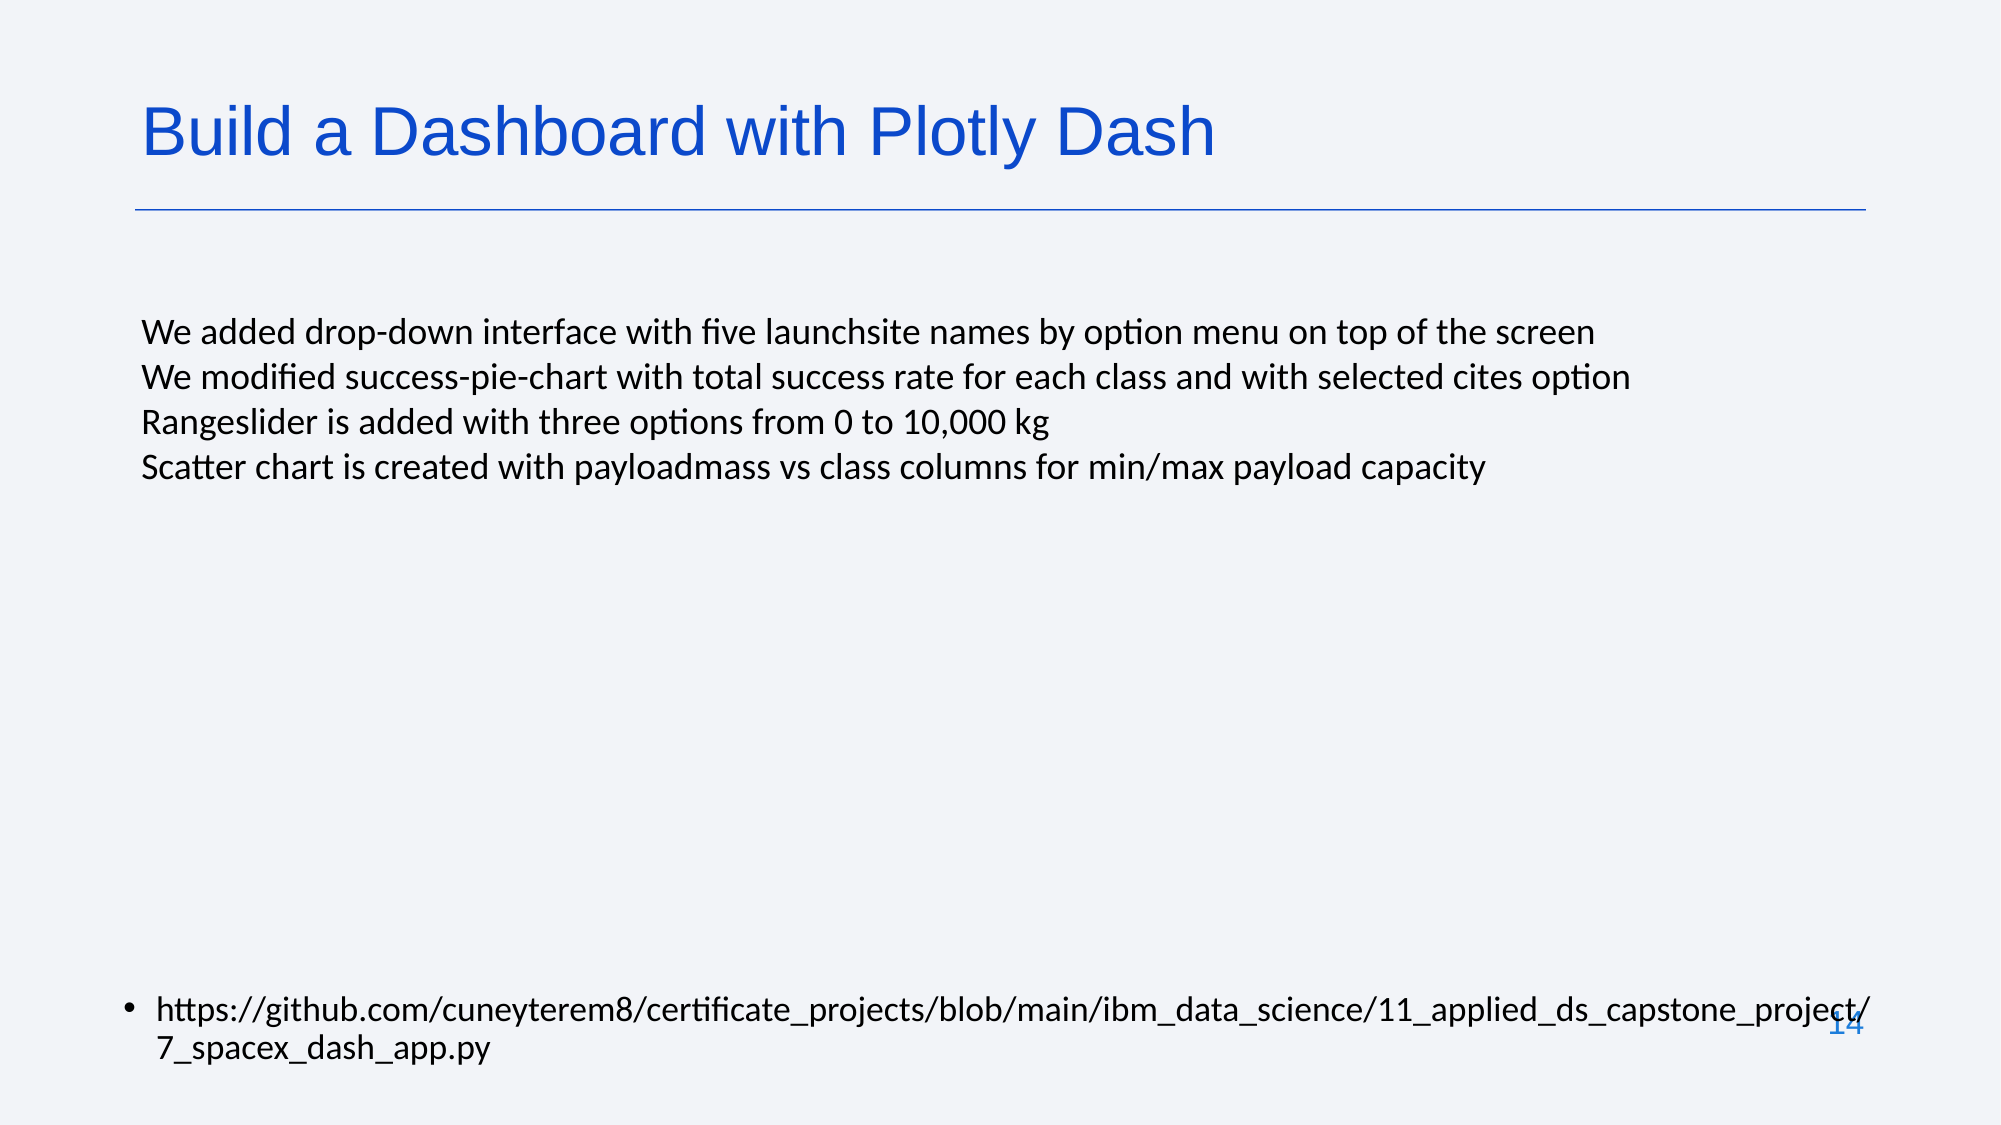

Build a Dashboard with Plotly Dash
We added drop-down interface with five launchsite names by option menu on top of the screen
We modified success-pie-chart with total success rate for each class and with selected cites option
Rangeslider is added with three options from 0 to 10,000 kg
Scatter chart is created with payloadmass vs class columns for min/max payload capacity
https://github.com/cuneyterem8/certificate_projects/blob/main/ibm_data_science/11_applied_ds_capstone_project/7_spacex_dash_app.py
14